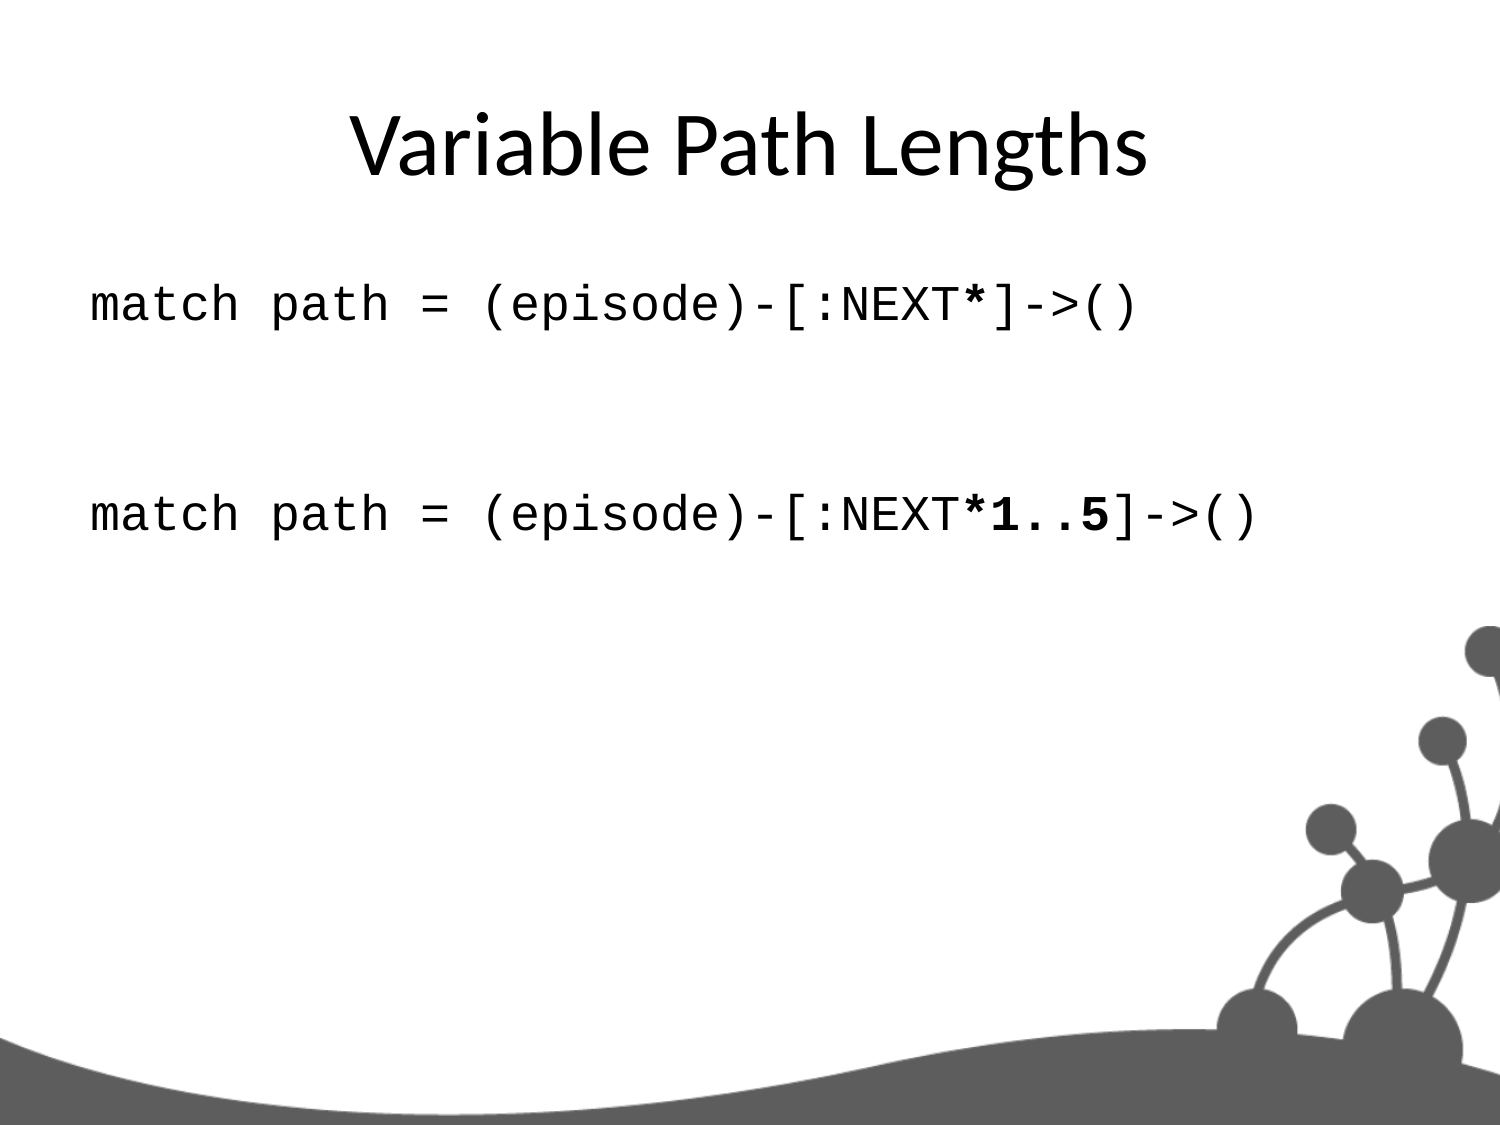

# Variable Path Lengths
match path = (episode)-[:NEXT*]->()

match path = (episode)-[:NEXT*1..5]->()